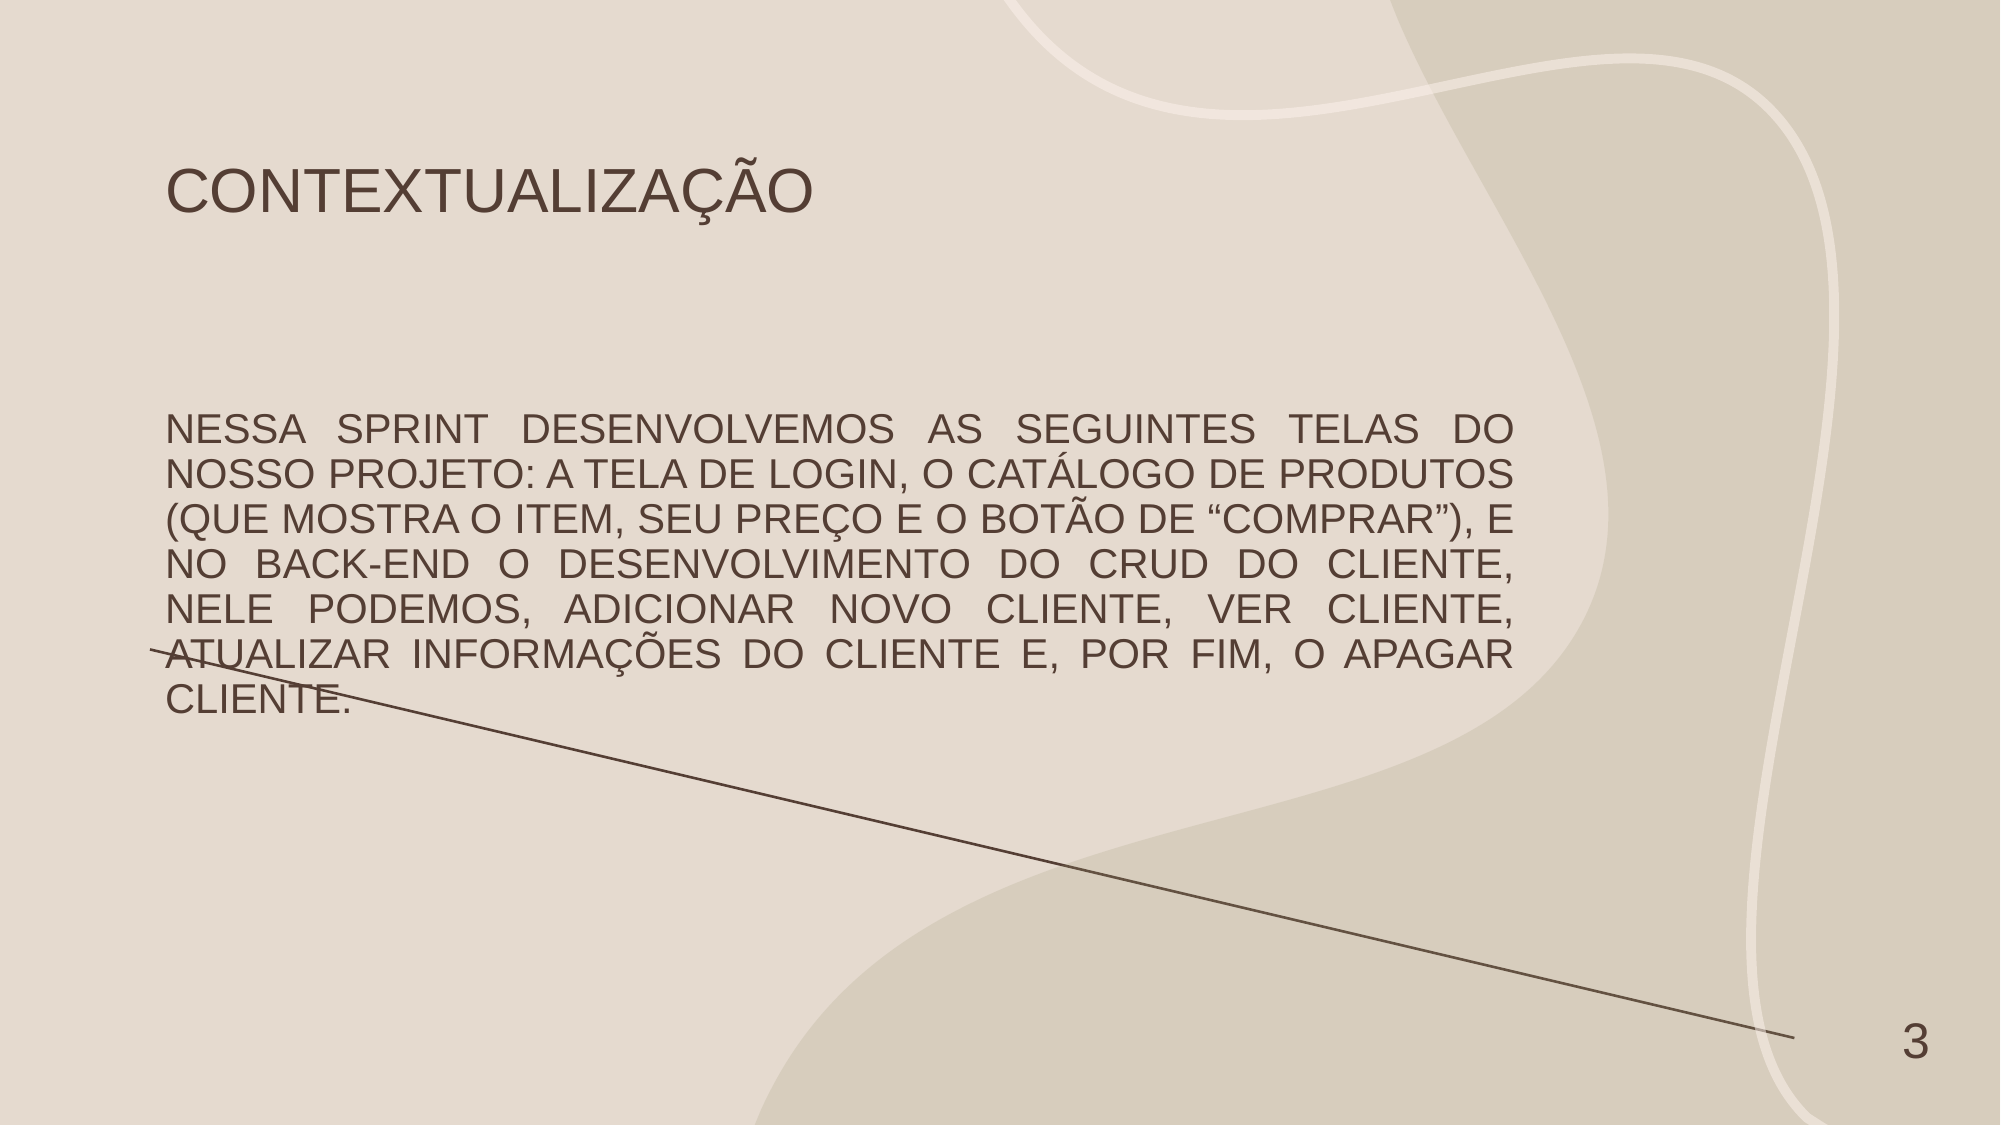

# CONTEXTUALIZAÇÃO

Nessa sprint desenvolvemos as seguintes telaS do nosso projeto: a TELA DE LOGIN, o CATÁLOGO DE PRODUTOS (QUE MOSTRA O ITEM, SEU PREÇO E O BOTÃO DE “COMPRAR”), E NO BACK-END O DESENVOLVIMENTO DO CRUD DO CLIENTE, NELE PODEMOS, ADICIONAR NOVO CLIENTE, VER CLIENTE, ATUALIZAR INFORMAÇÕES DO CLIENTE E, POR FIM, O APAGAR CLIENTE.

3